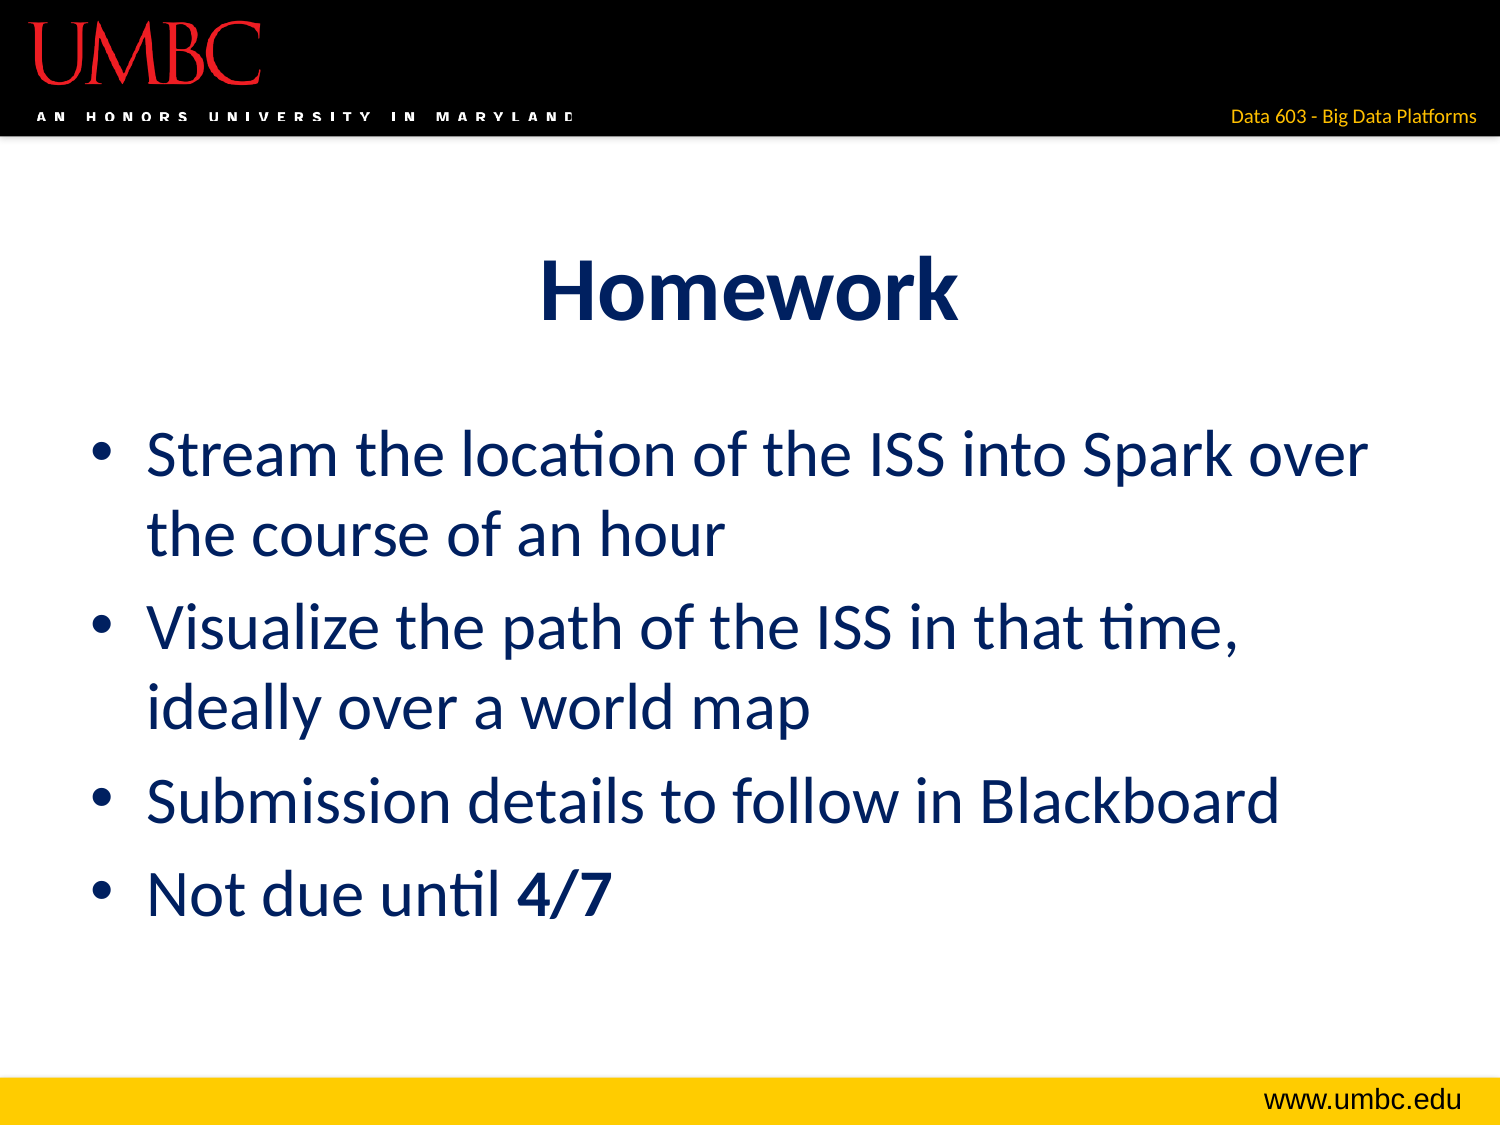

# Homework
Stream the location of the ISS into Spark over the course of an hour
Visualize the path of the ISS in that time, ideally over a world map
Submission details to follow in Blackboard
Not due until 4/7